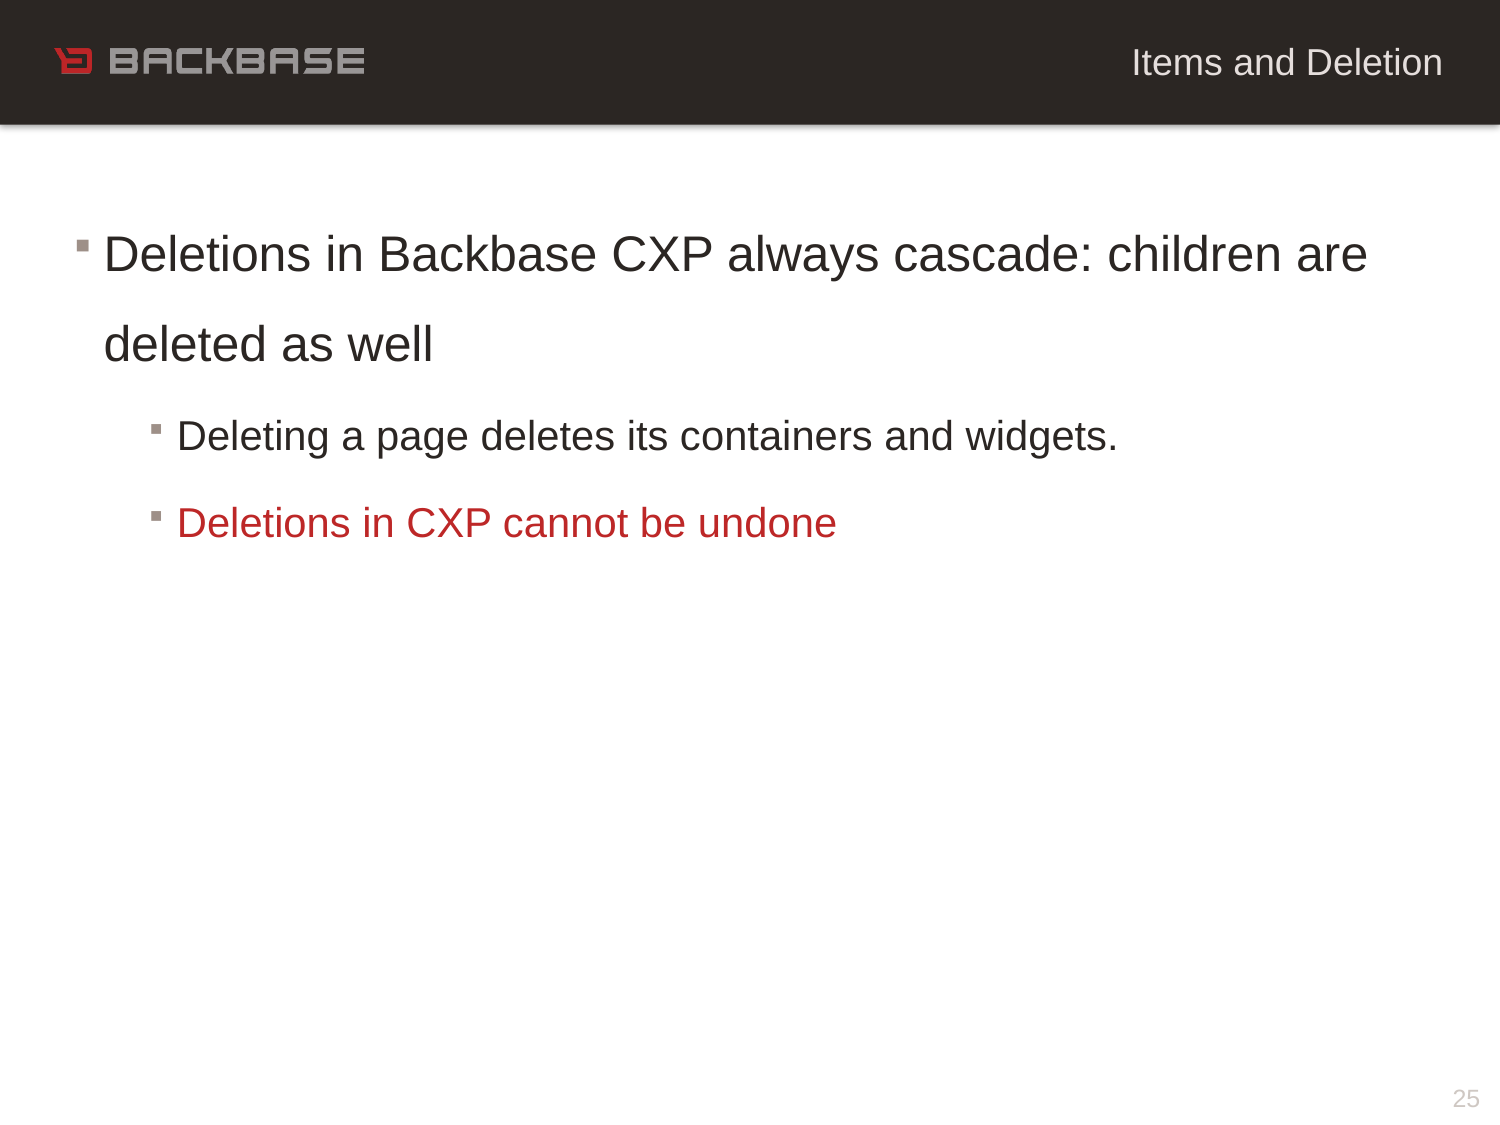

Items and Deletion
Deletions in Backbase CXP always cascade: children are deleted as well
Deleting a page deletes its containers and widgets.
Deletions in CXP cannot be undone

25